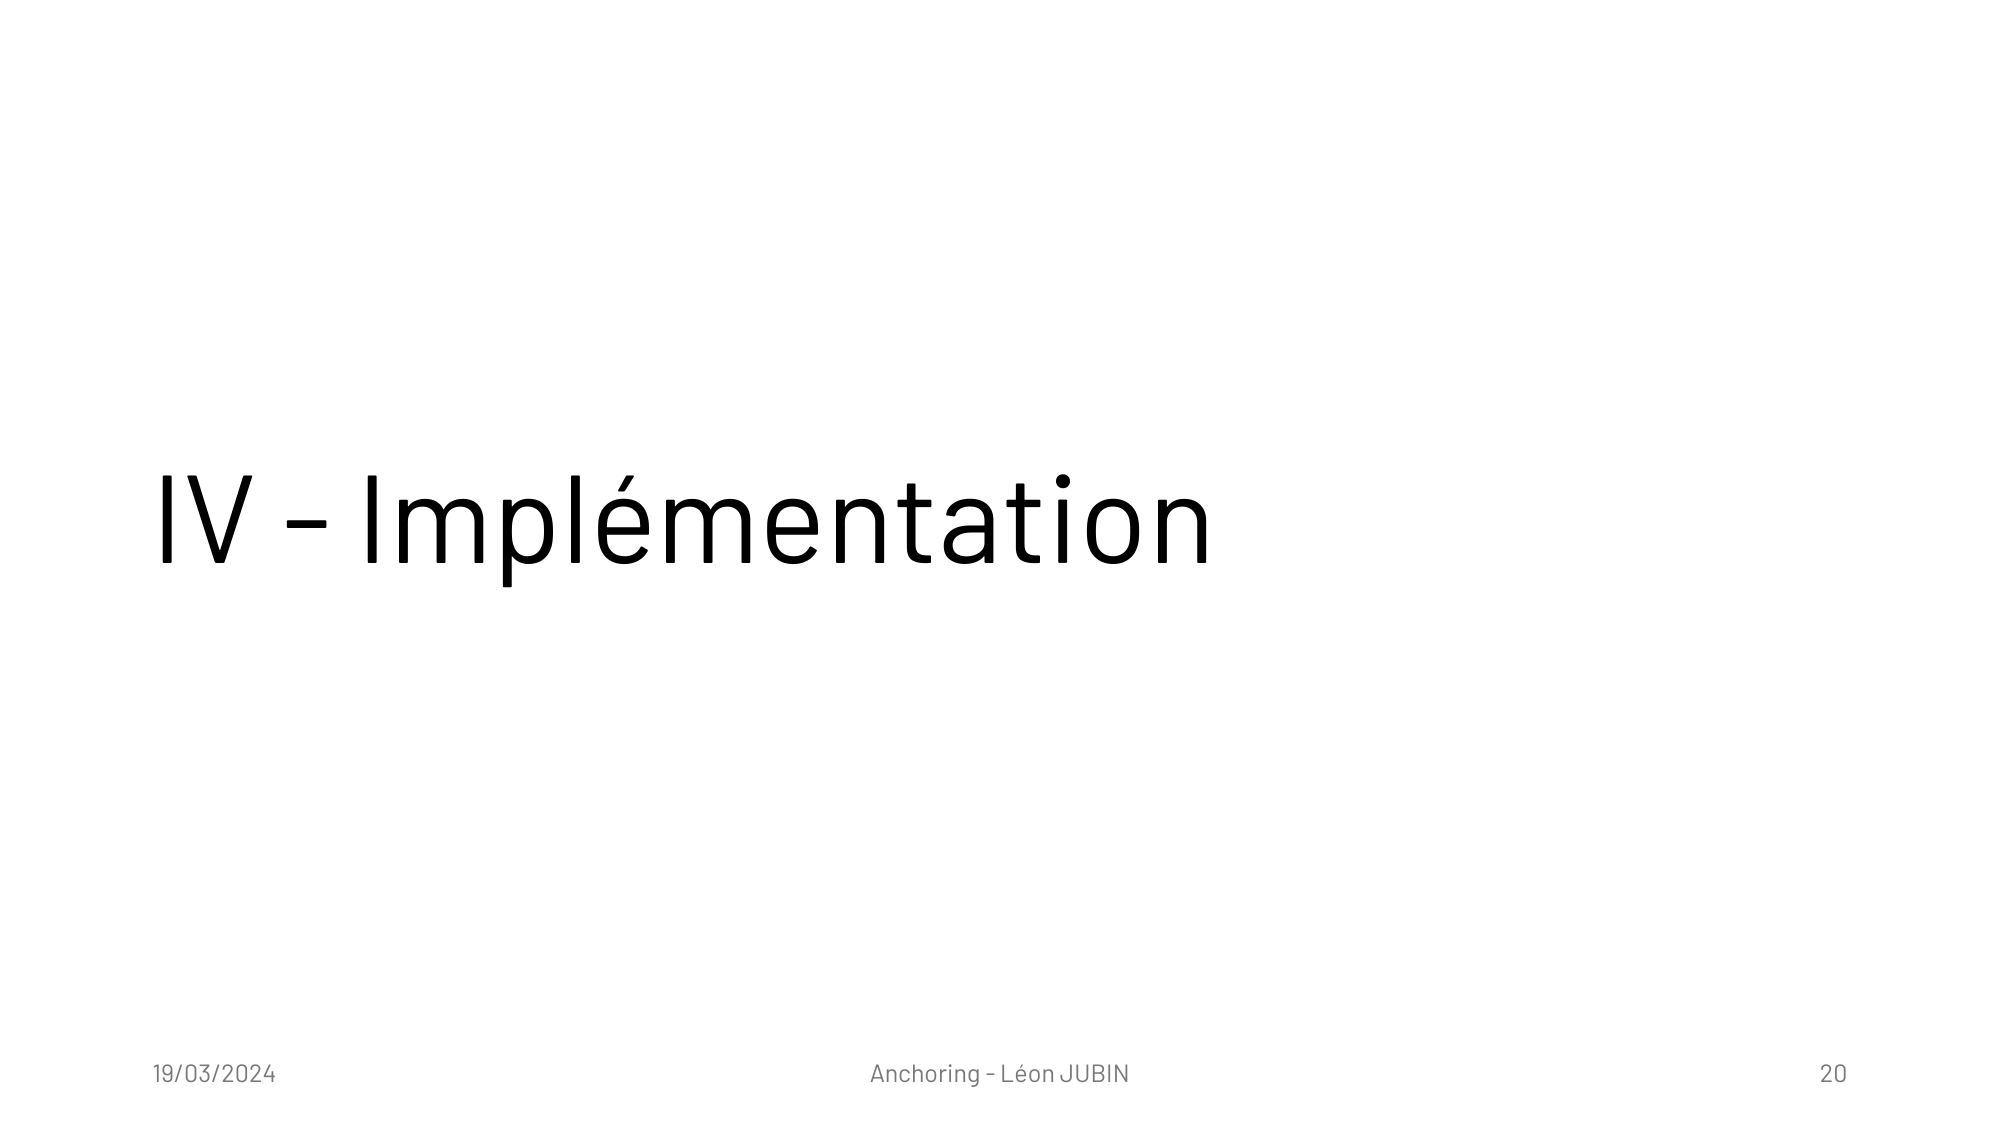

# IV - Implémentation

19/03/2024
Anchoring - Léon JUBIN
20